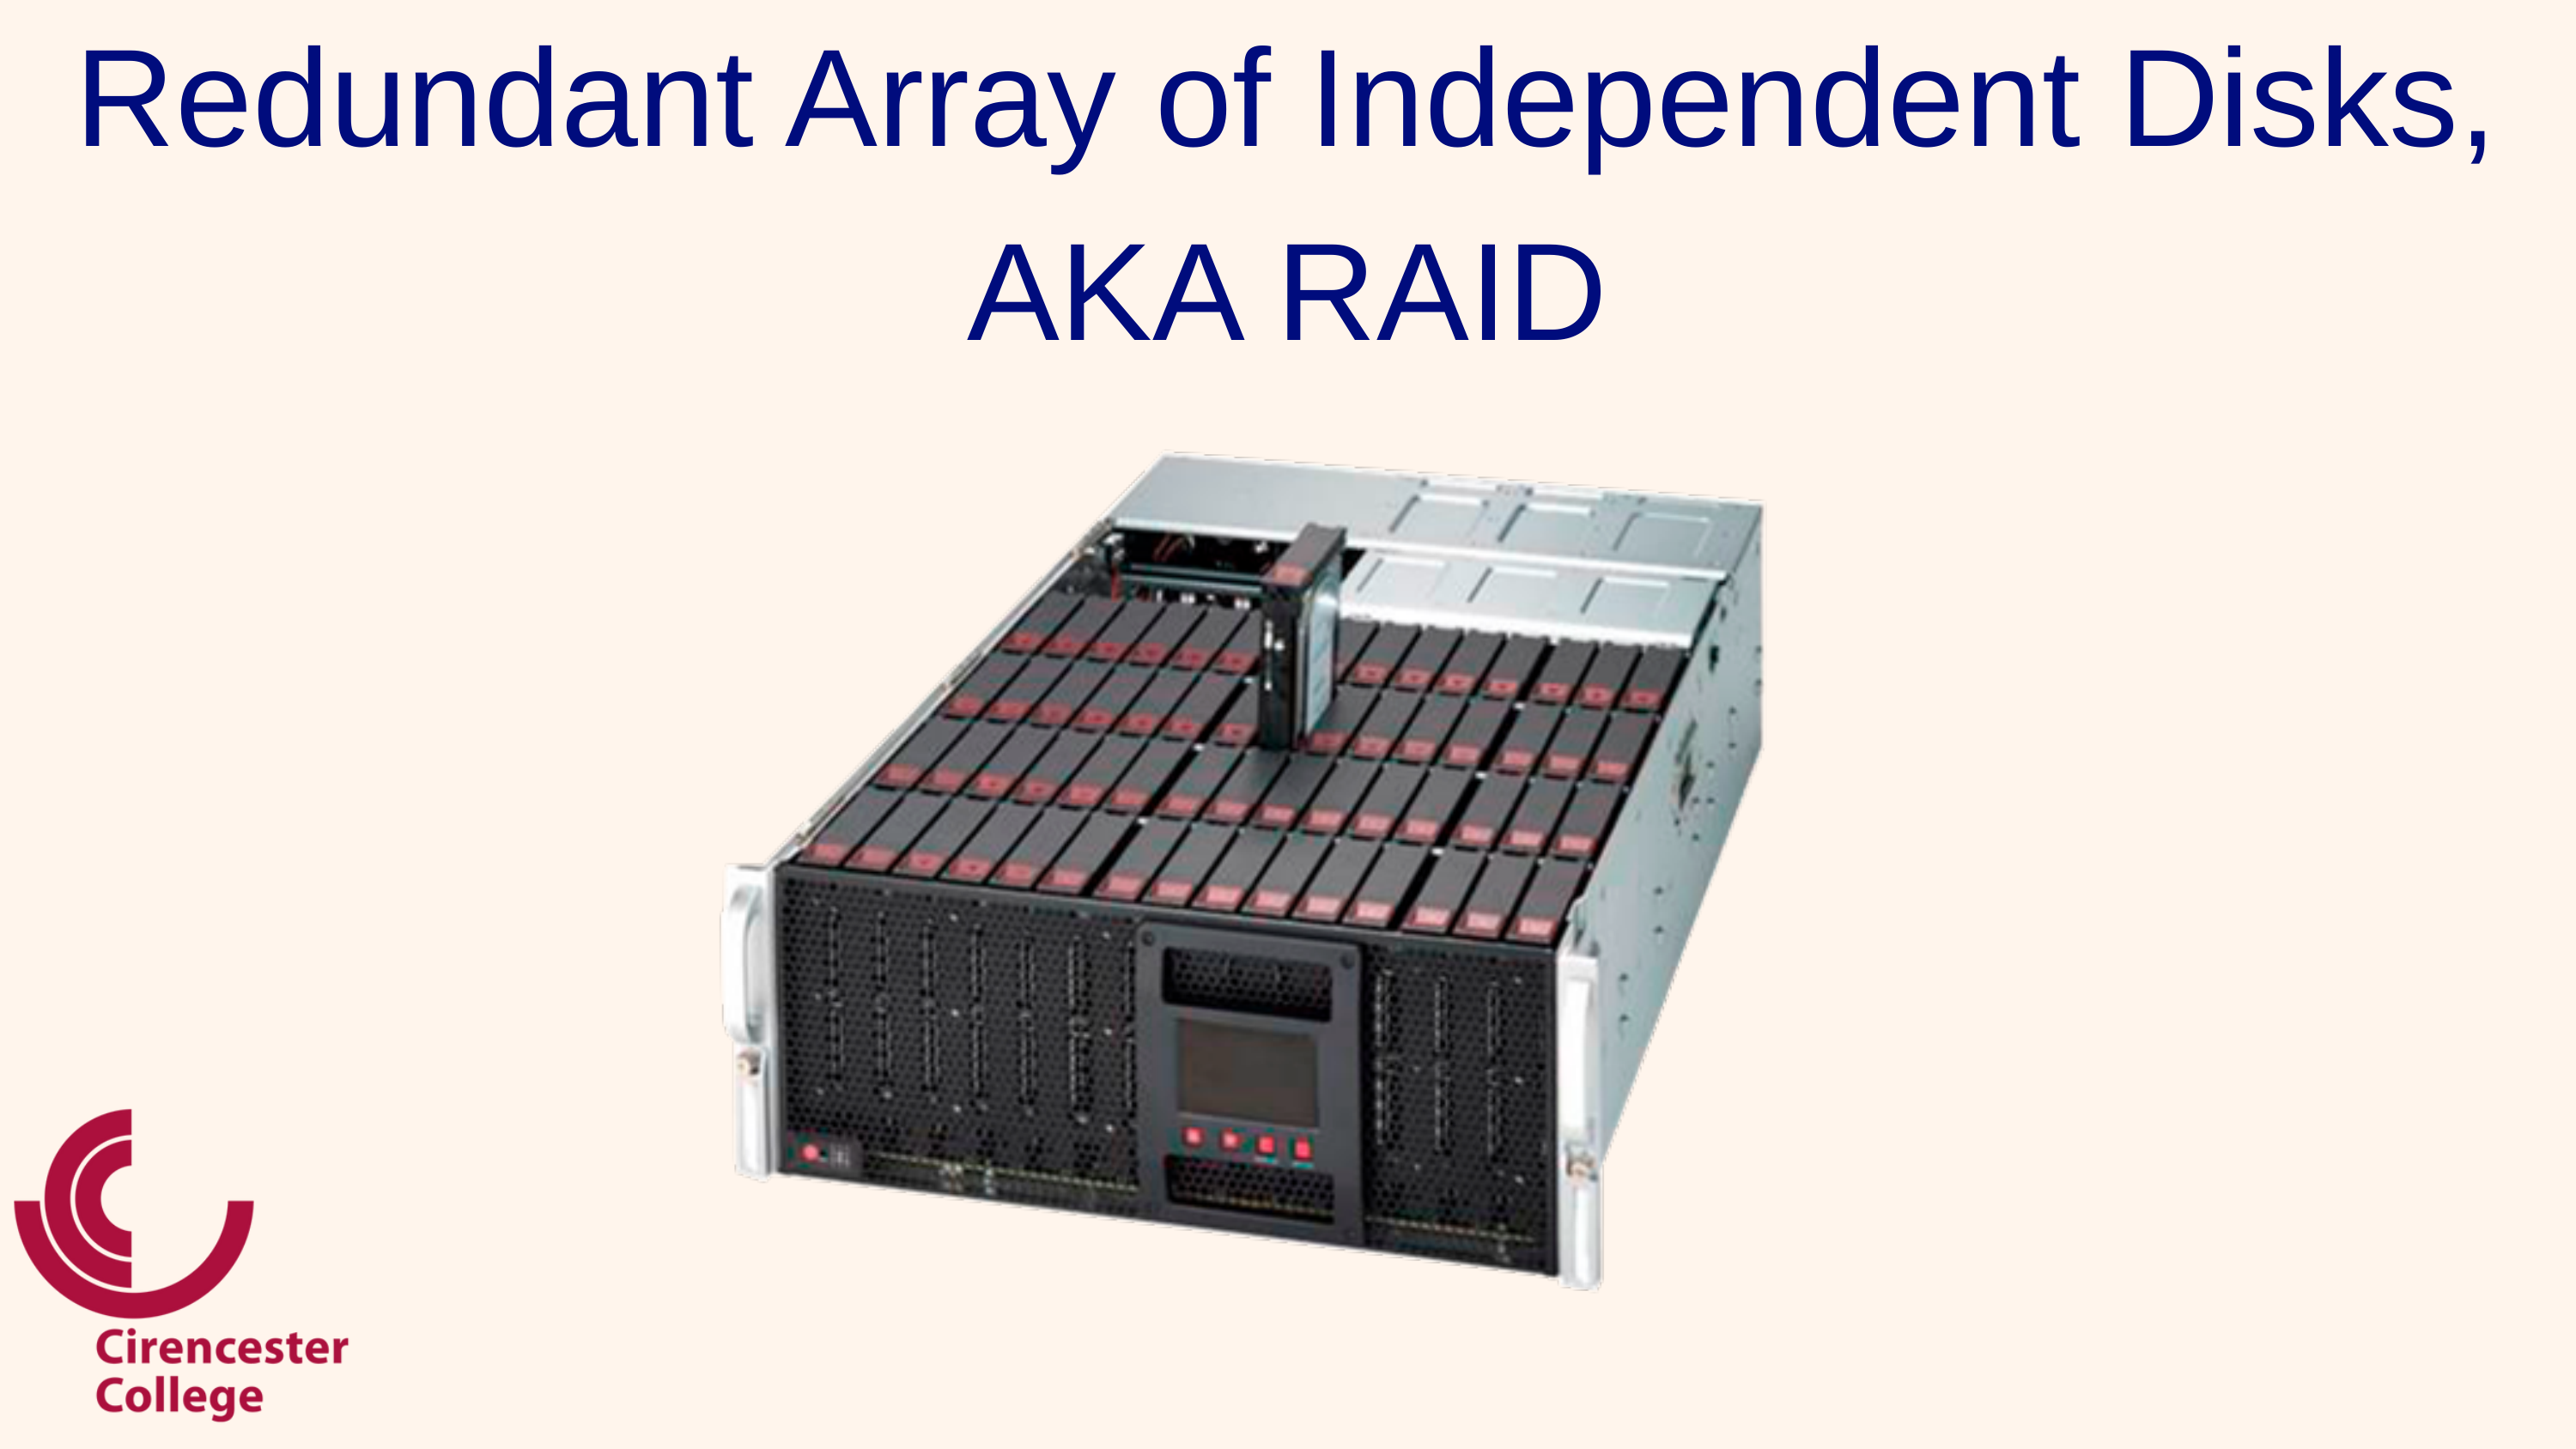

Redundant Array of Independent Disks, AKA RAID